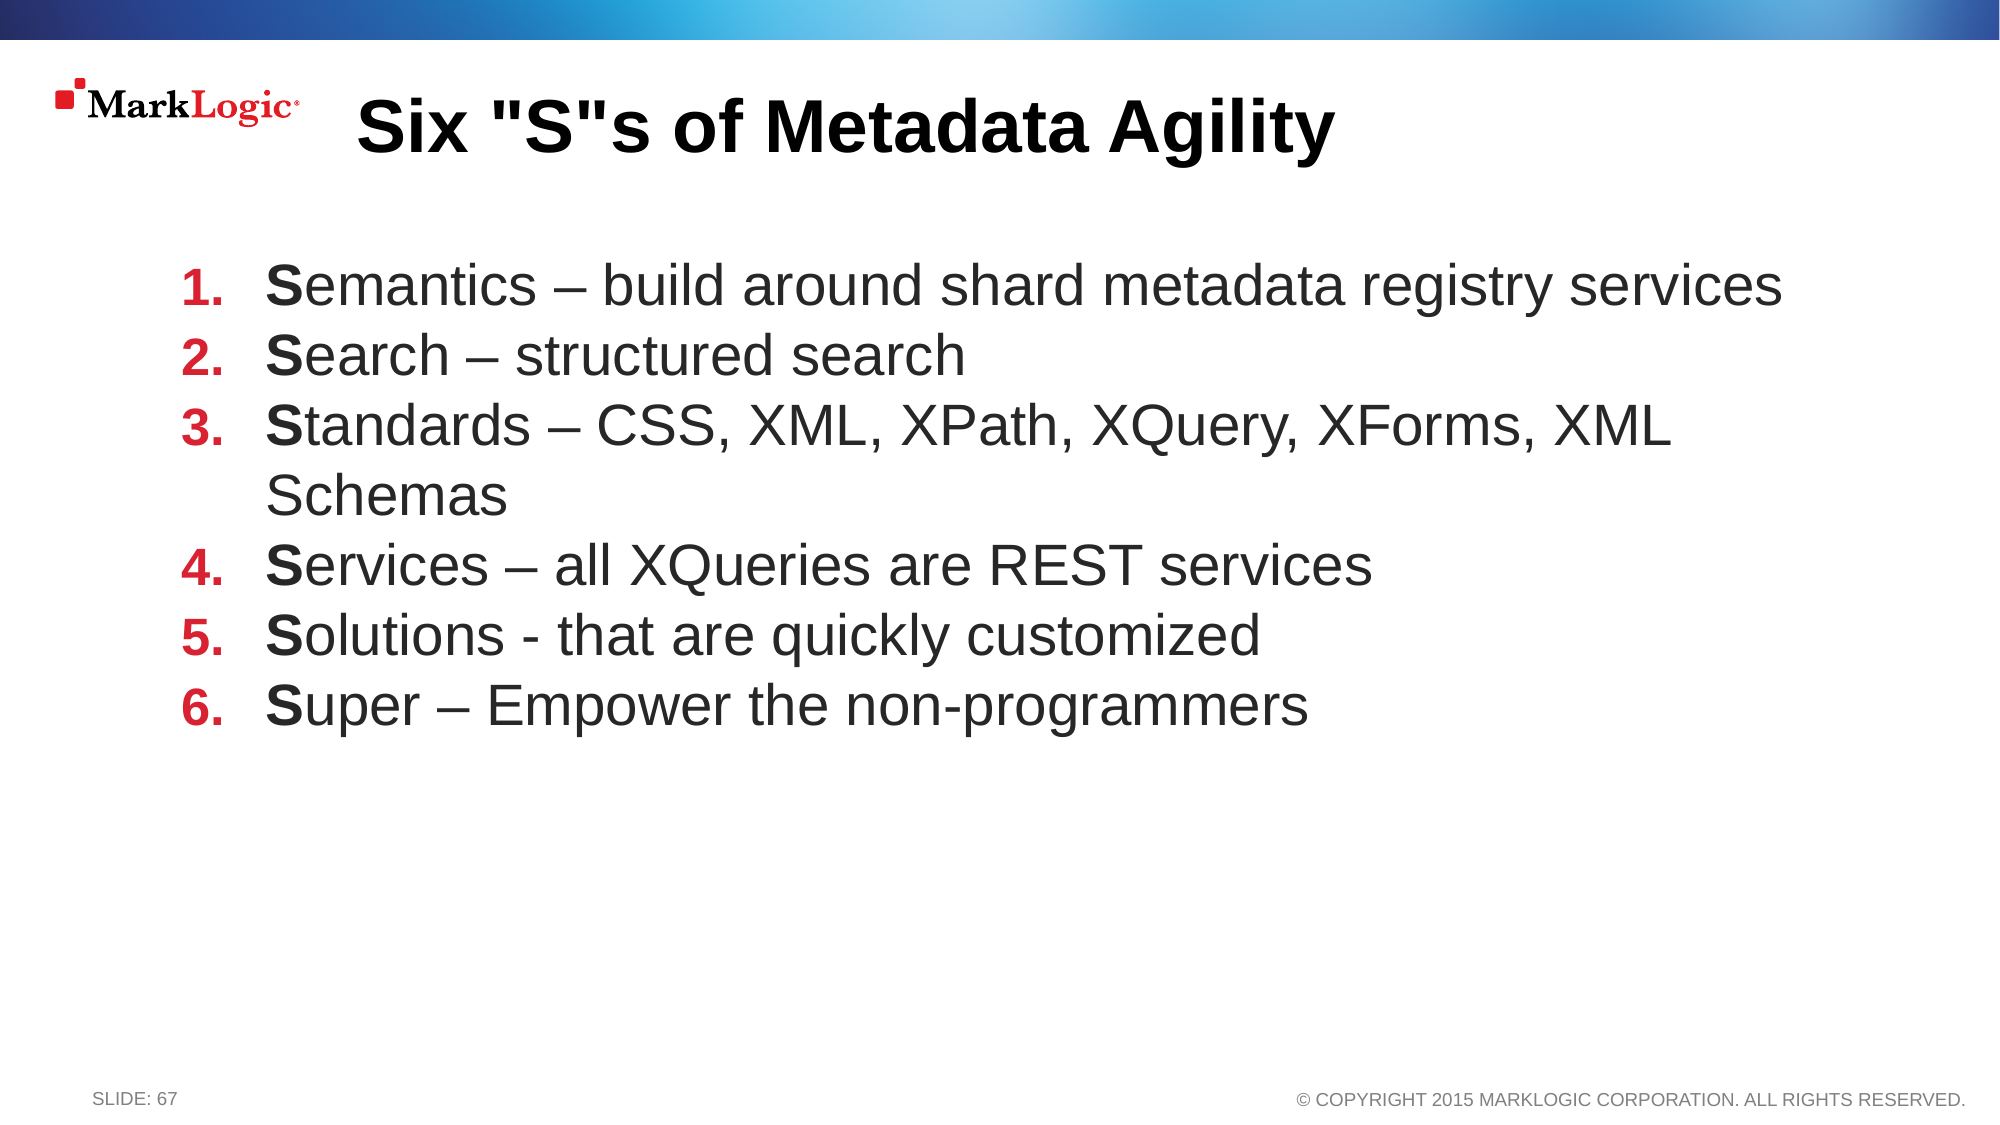

Six "S"s of Metadata Agility
Semantics – build around shard metadata registry services
Search – structured search
Standards – CSS, XML, XPath, XQuery, XForms, XML Schemas
Services – all XQueries are REST services
Solutions - that are quickly customized
Super – Empower the non-programmers